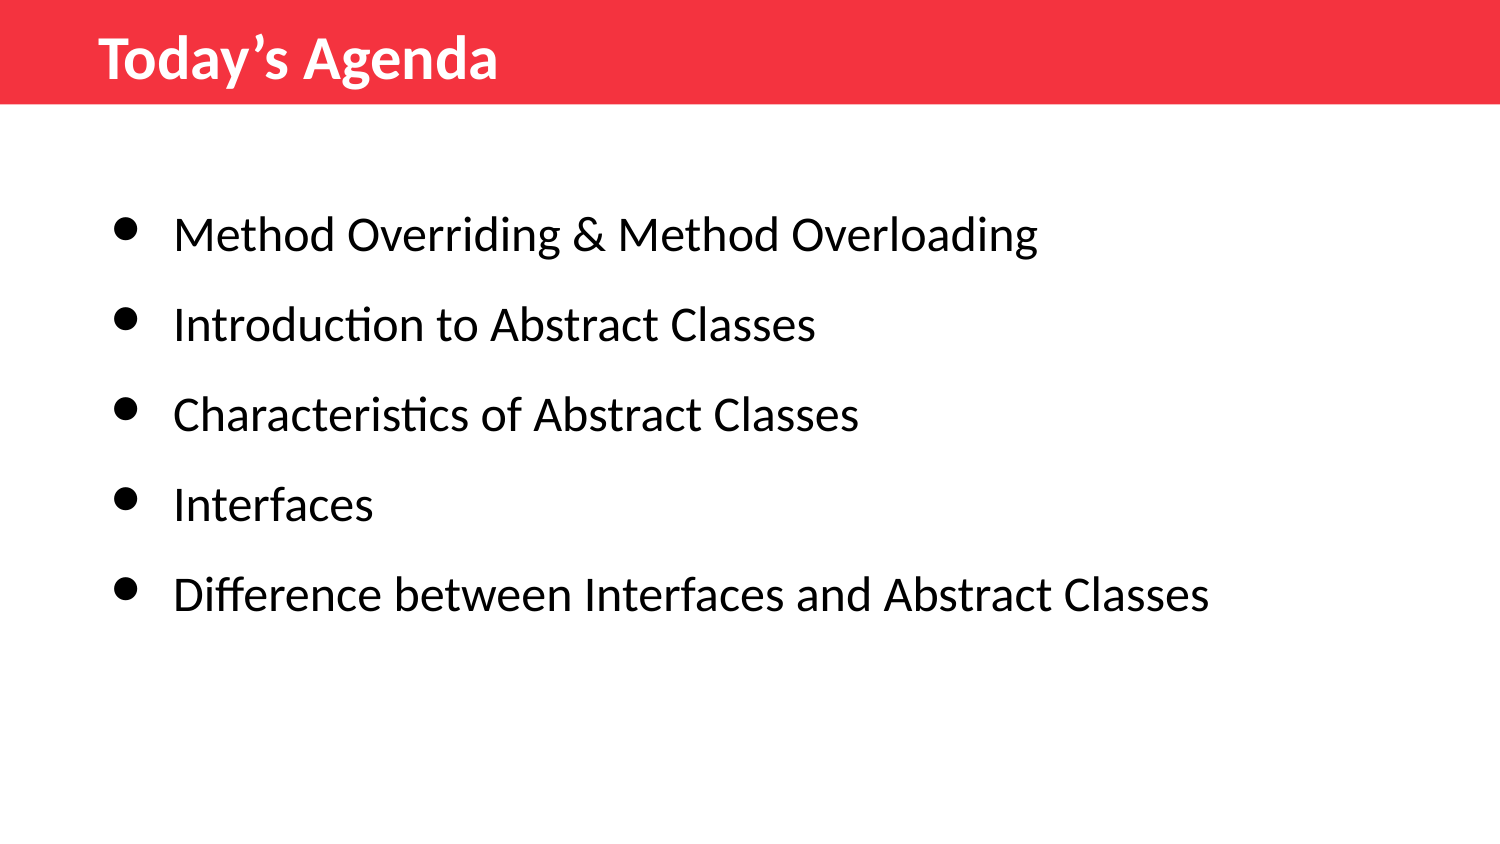

Today’s Agenda

Method Overriding & Method Overloading
Introduction to Abstract Classes
Characteristics of Abstract Classes
Interfaces
Difference between Interfaces and Abstract Classes